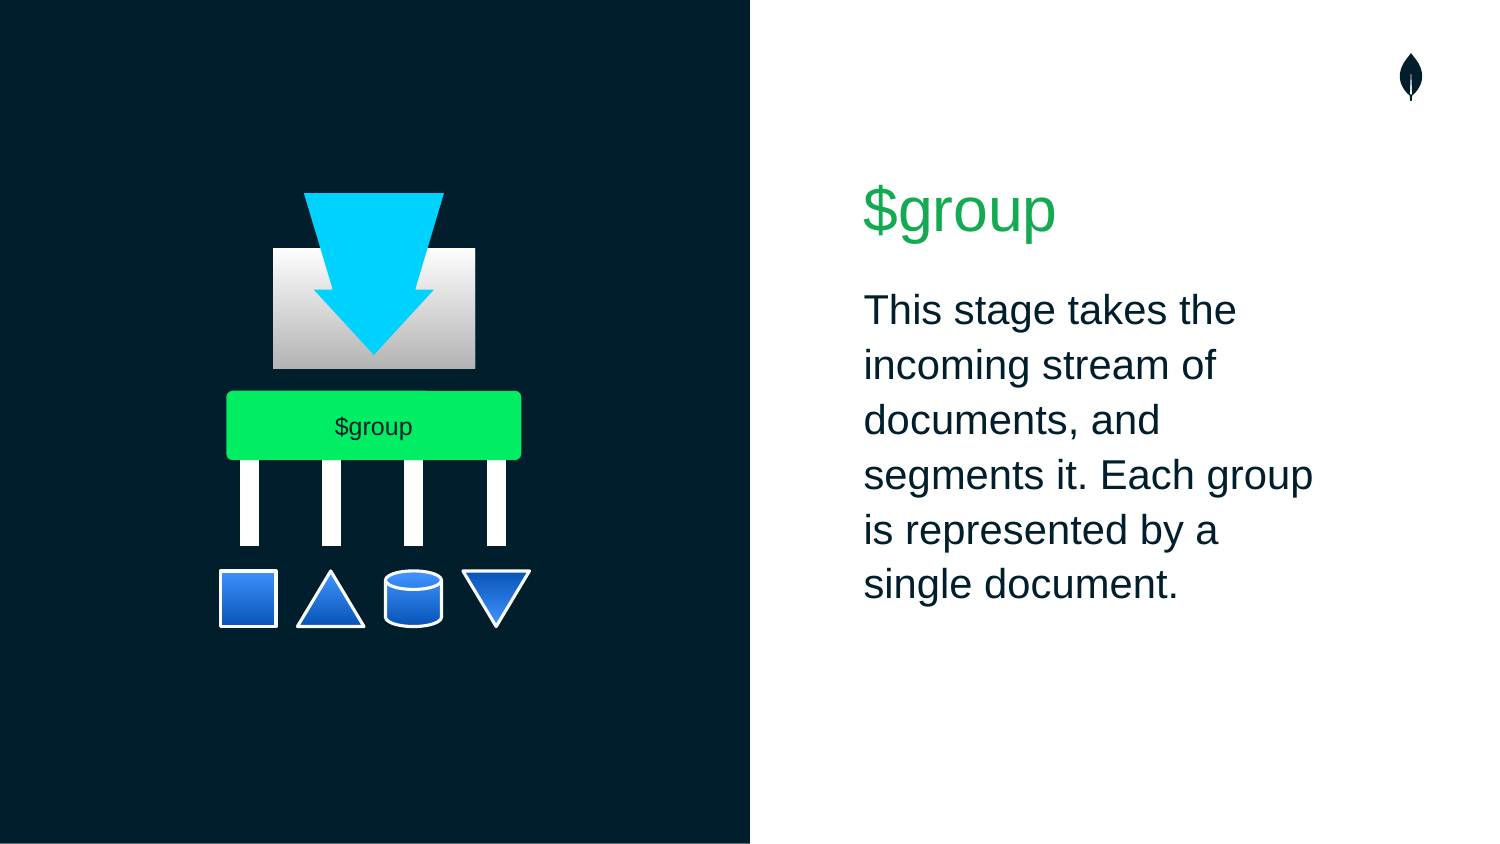

$group

This stage takes the incoming stream of documents, and segments it. Each group is represented by a single document.
$group